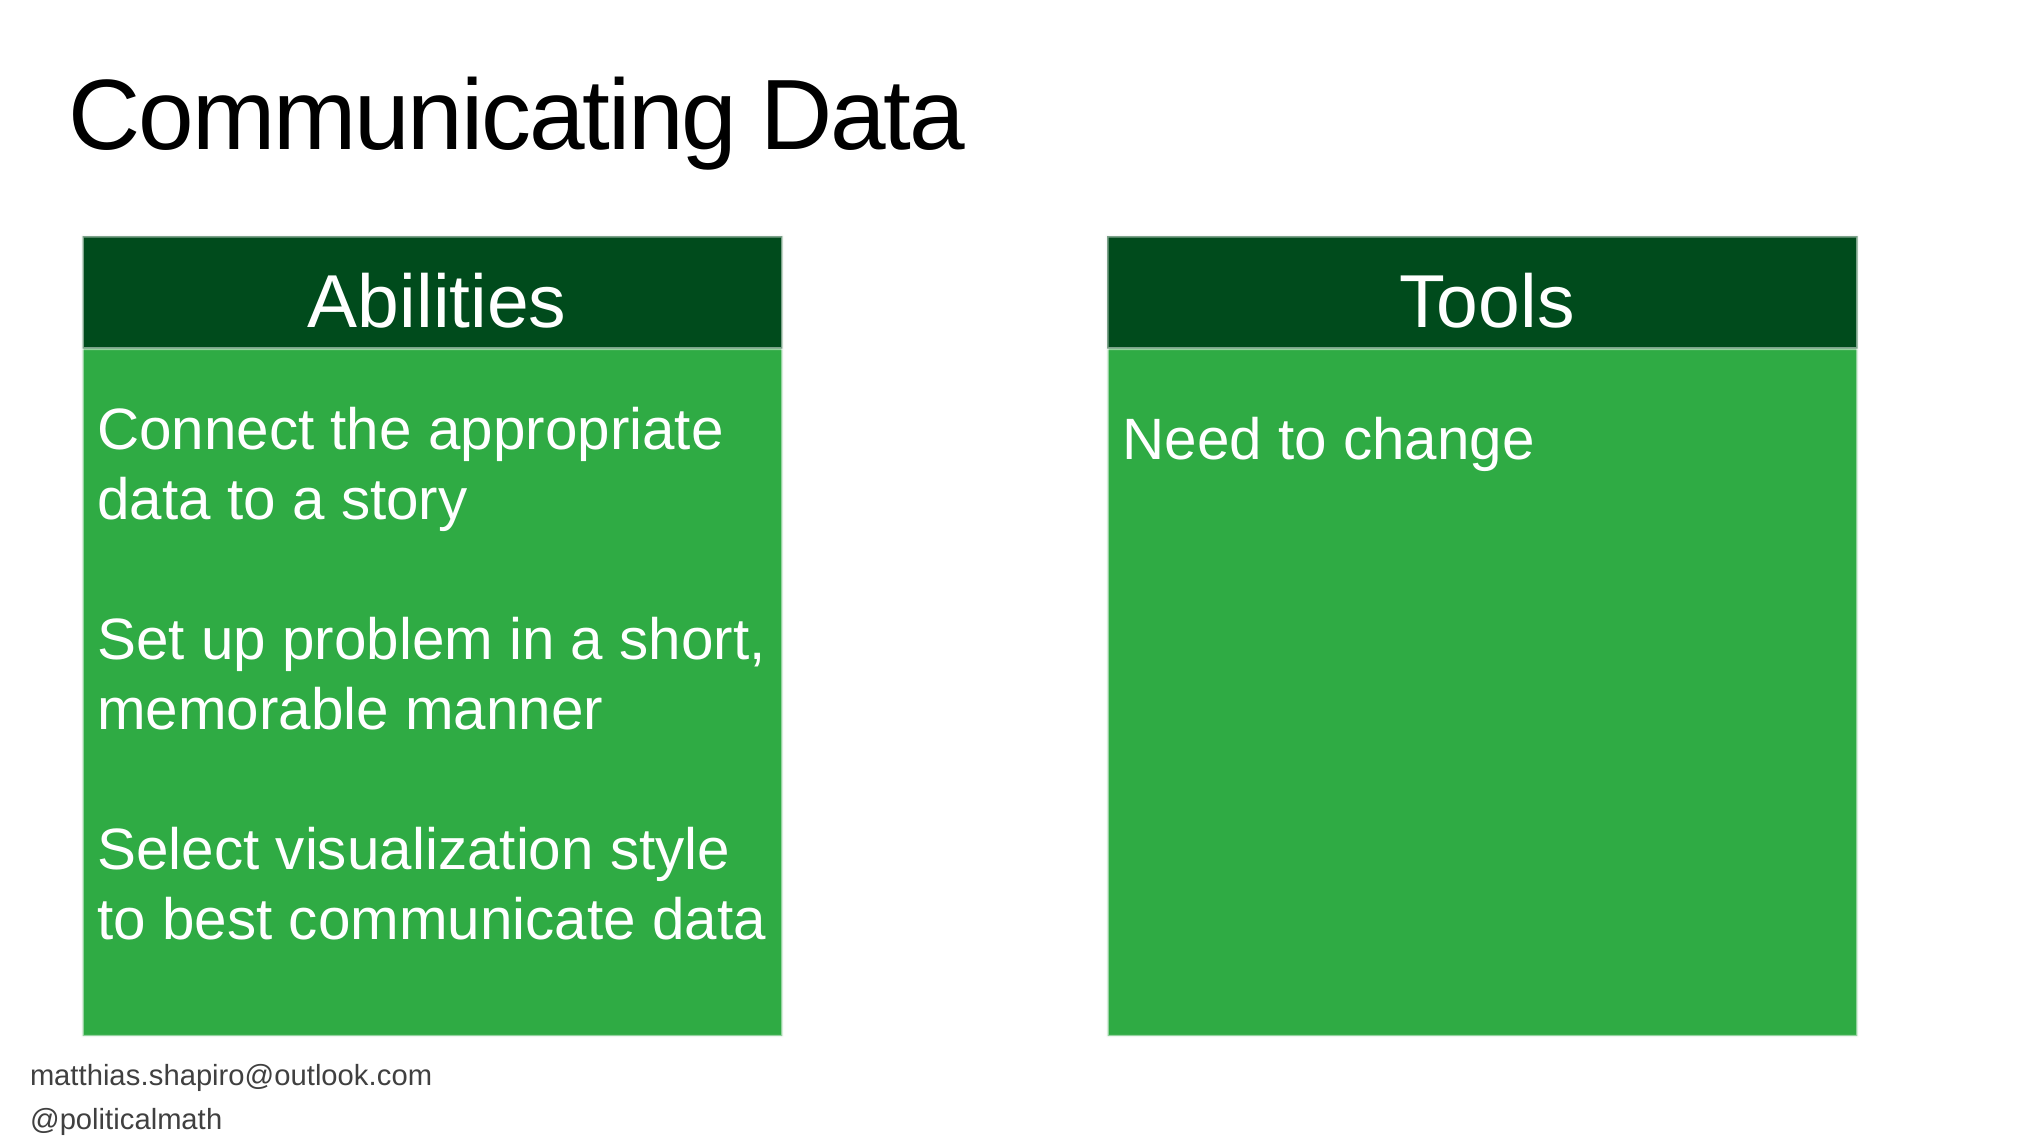

# Communicating Data

Connect the appropriate data to a story

Set up problem in a short, memorable manner

Select visualization style to best communicate data

Abilities
Tools

Need to change